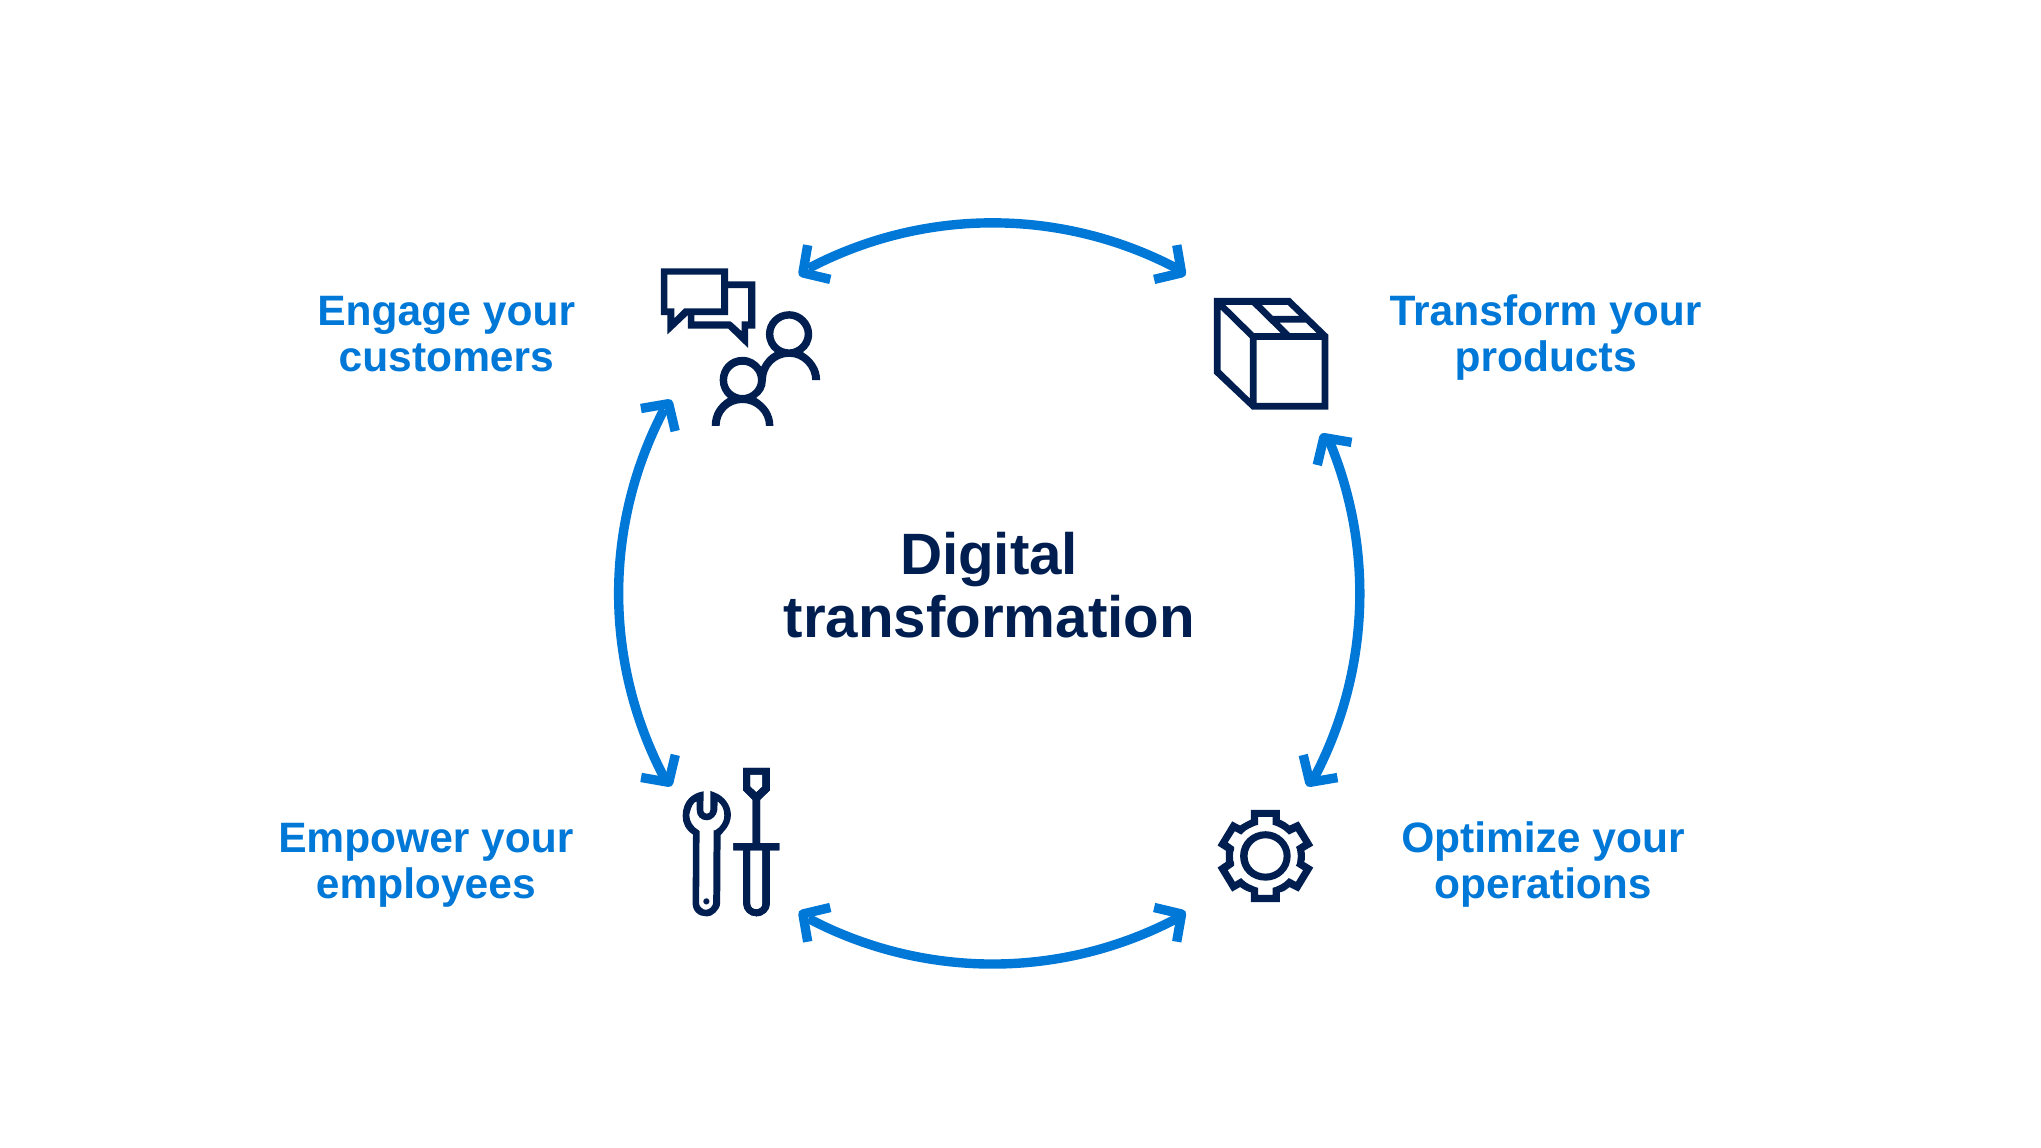

Engage your customers
Transform your products

Digital transformation

Empower your employees
Optimize your operations